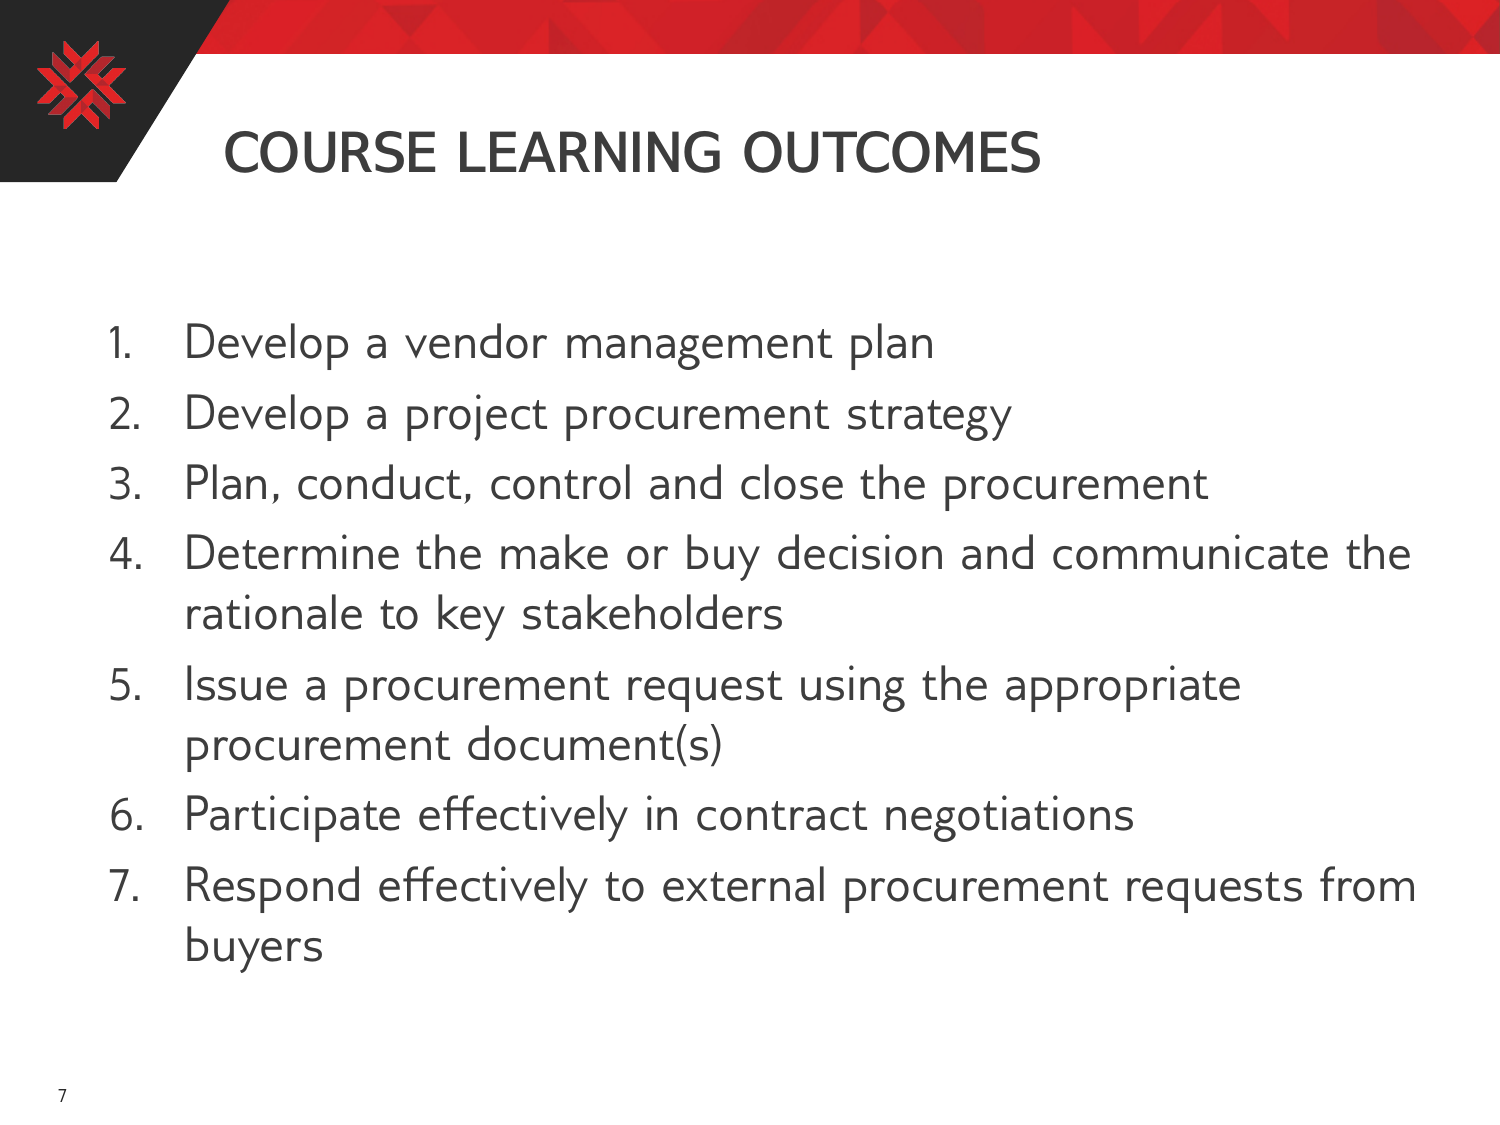

# Course learning outcomes
Develop a vendor management plan
Develop a project procurement strategy
Plan, conduct, control and close the procurement
Determine the make or buy decision and communicate the rationale to key stakeholders
Issue a procurement request using the appropriate procurement document(s)
Participate effectively in contract negotiations
Respond effectively to external procurement requests from buyers
7